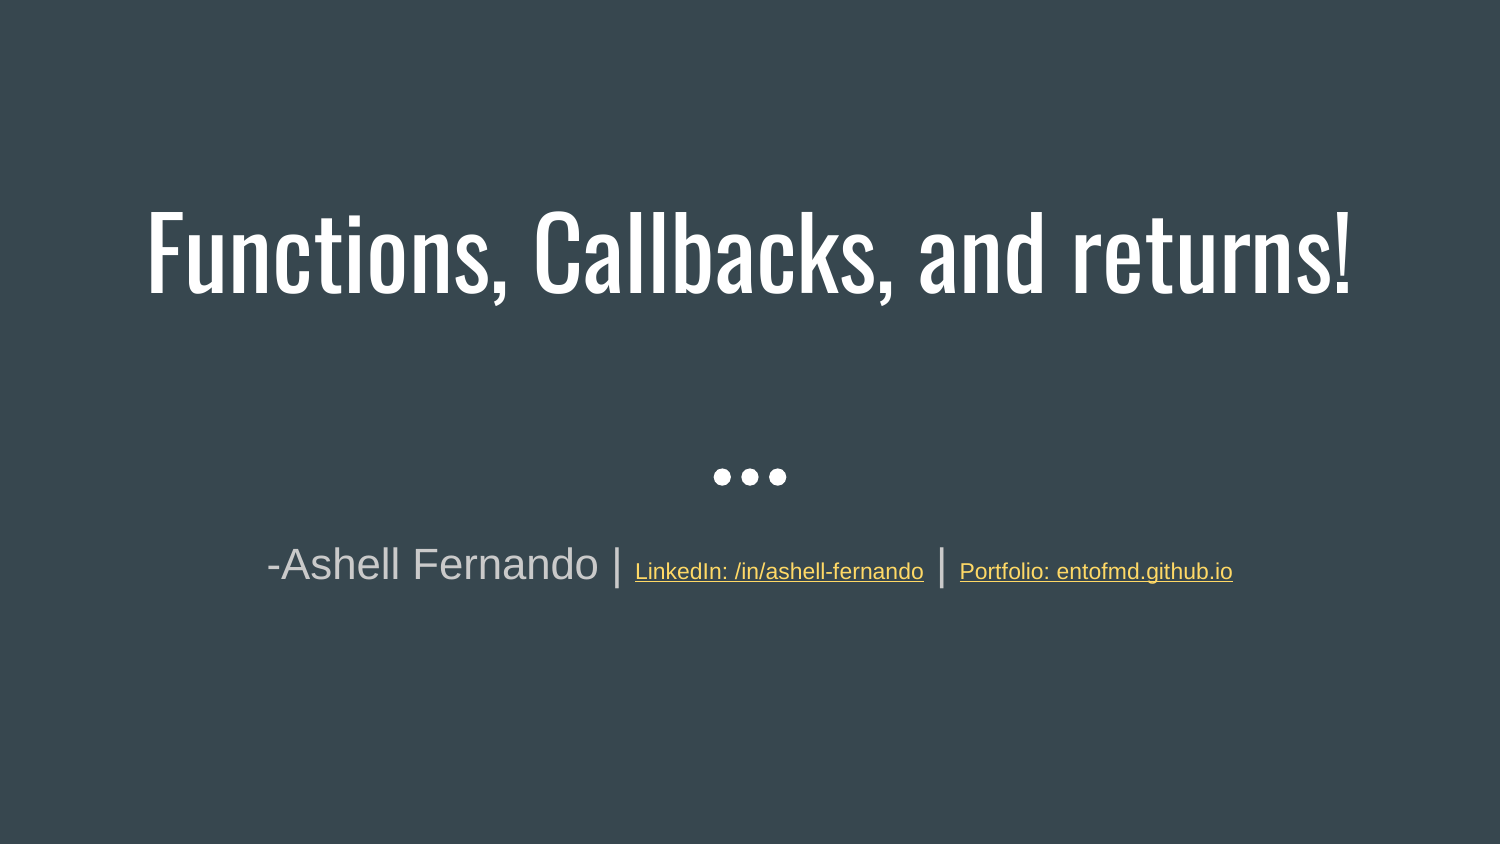

# Functions, Callbacks, and returns!
-Ashell Fernando | LinkedIn: /in/ashell-fernando | Portfolio: entofmd.github.io